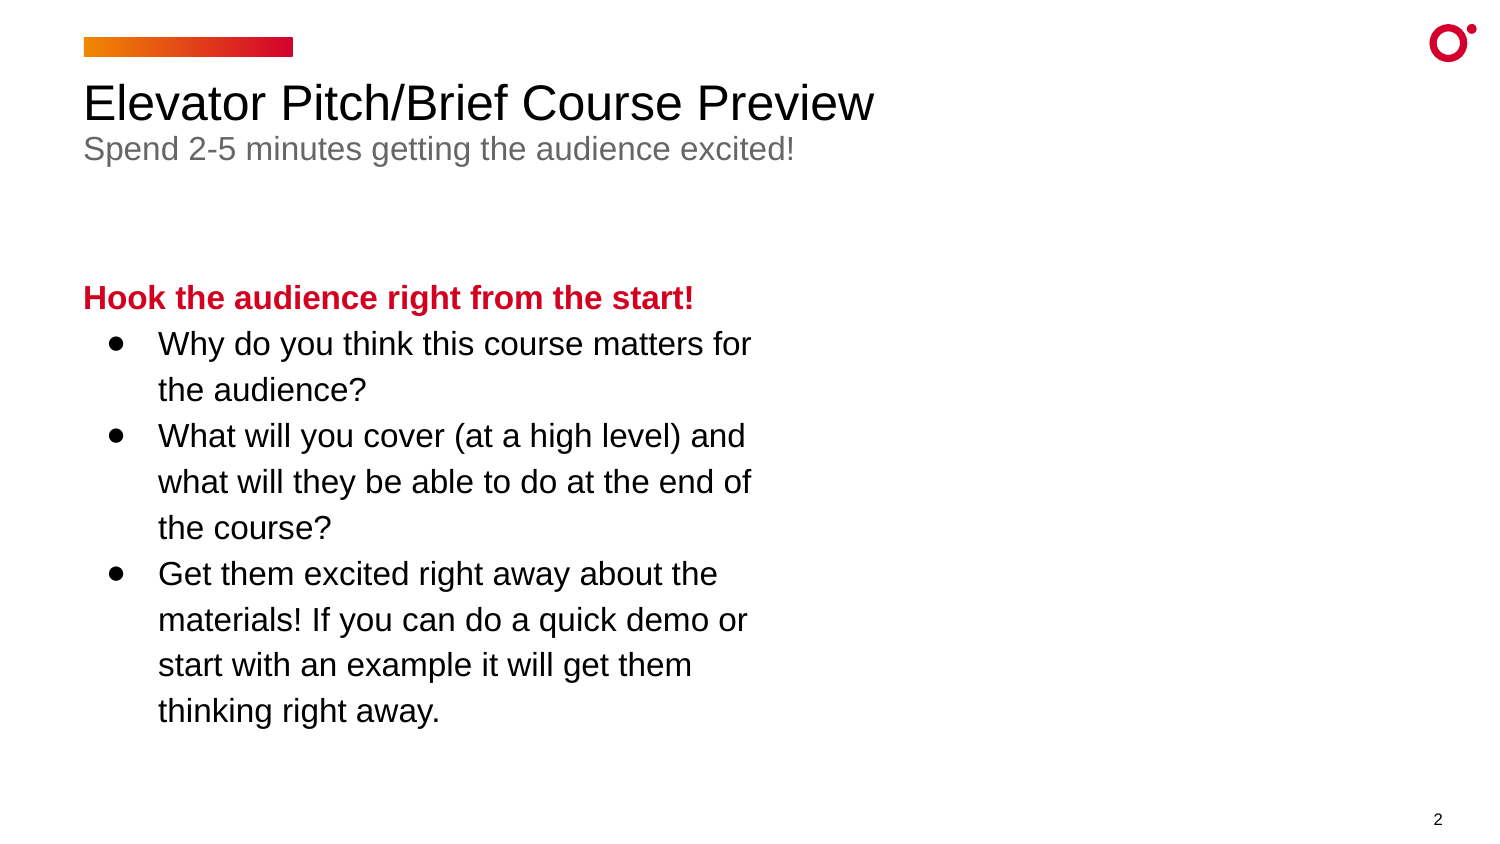

# Elevator Pitch/Brief Course Preview

Spend 2-5 minutes getting the audience excited!
Hook the audience right from the start!
Why do you think this course matters for the audience?
What will you cover (at a high level) and what will they be able to do at the end of the course?
Get them excited right away about the materials! If you can do a quick demo or start with an example it will get them thinking right away.
2